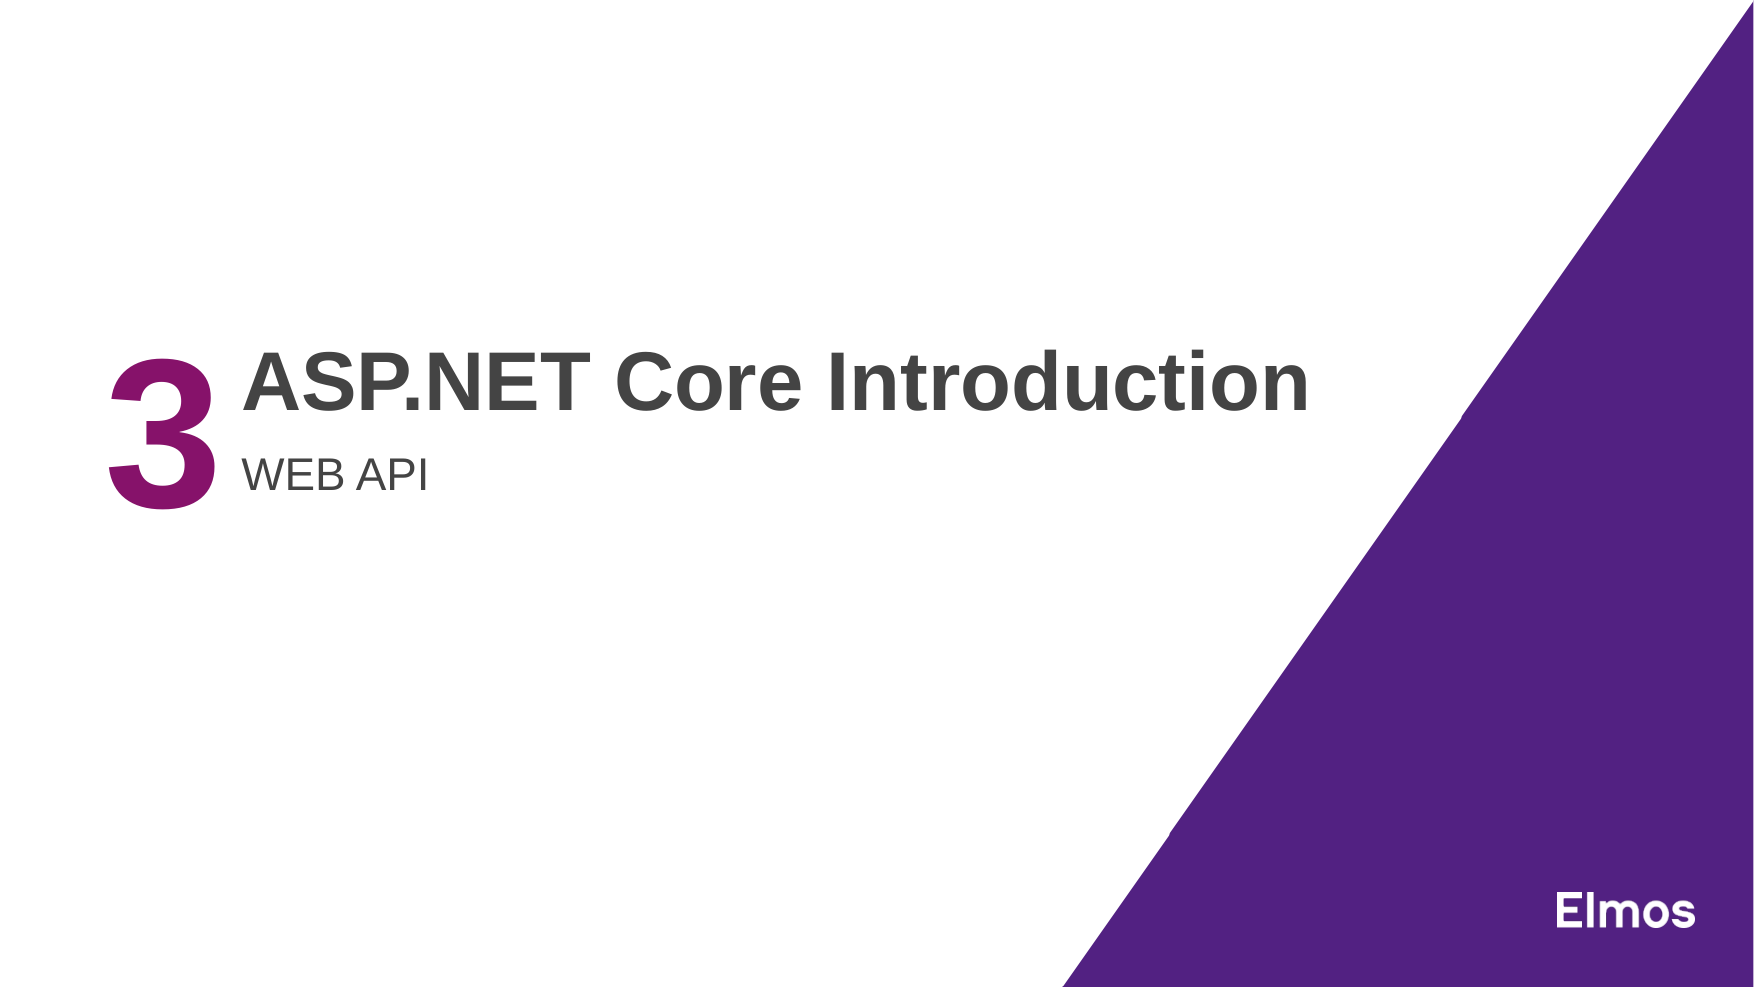

# ASP.NET Core Introduction
3
WEB API